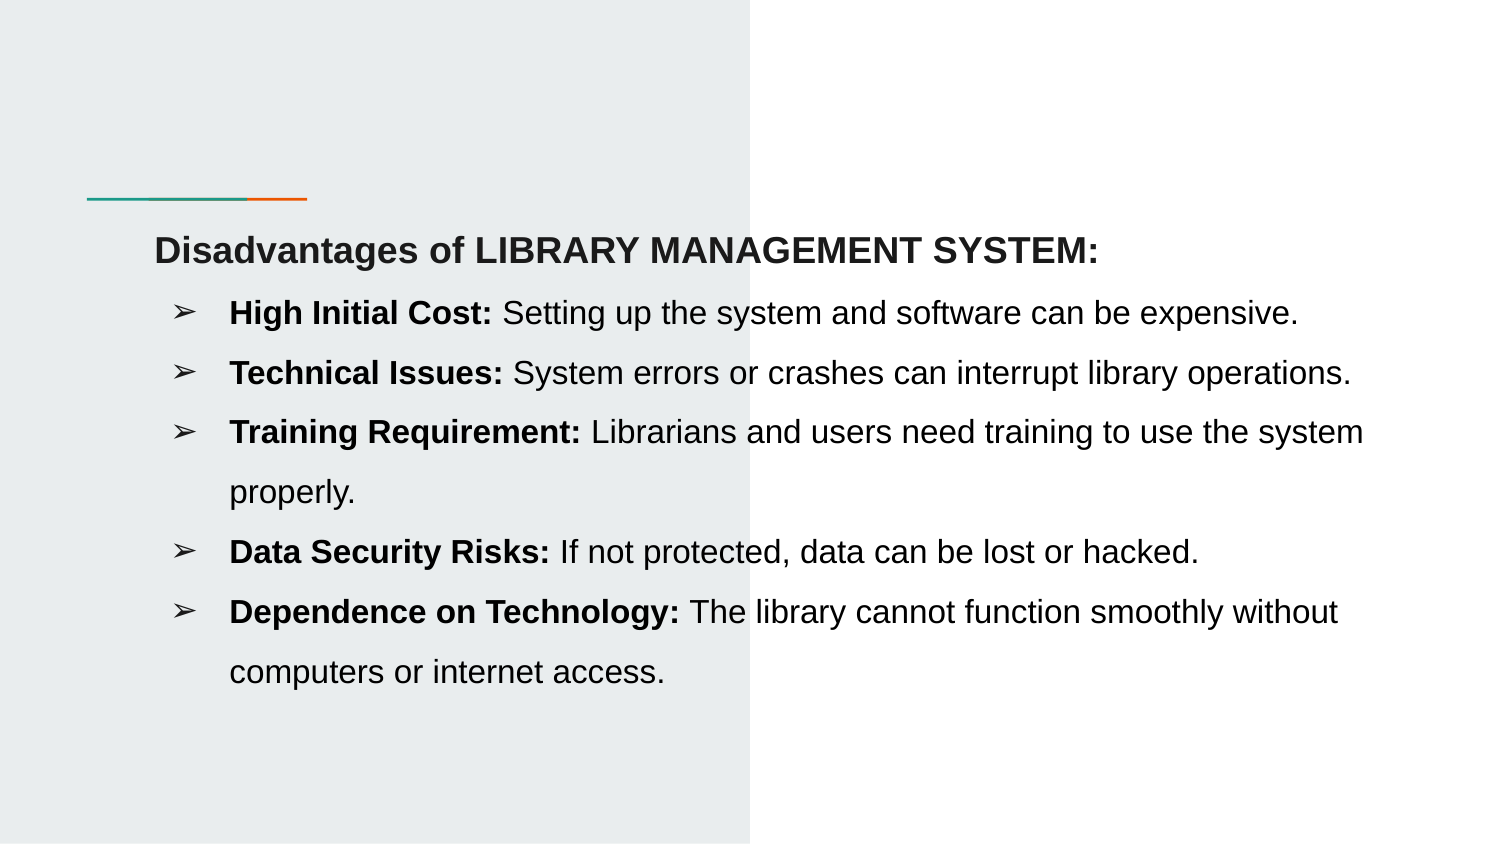

Disadvantages of LIBRARY MANAGEMENT SYSTEM:
High Initial Cost: Setting up the system and software can be expensive.
Technical Issues: System errors or crashes can interrupt library operations.
Training Requirement: Librarians and users need training to use the system properly.
Data Security Risks: If not protected, data can be lost or hacked.
Dependence on Technology: The library cannot function smoothly without computers or internet access.